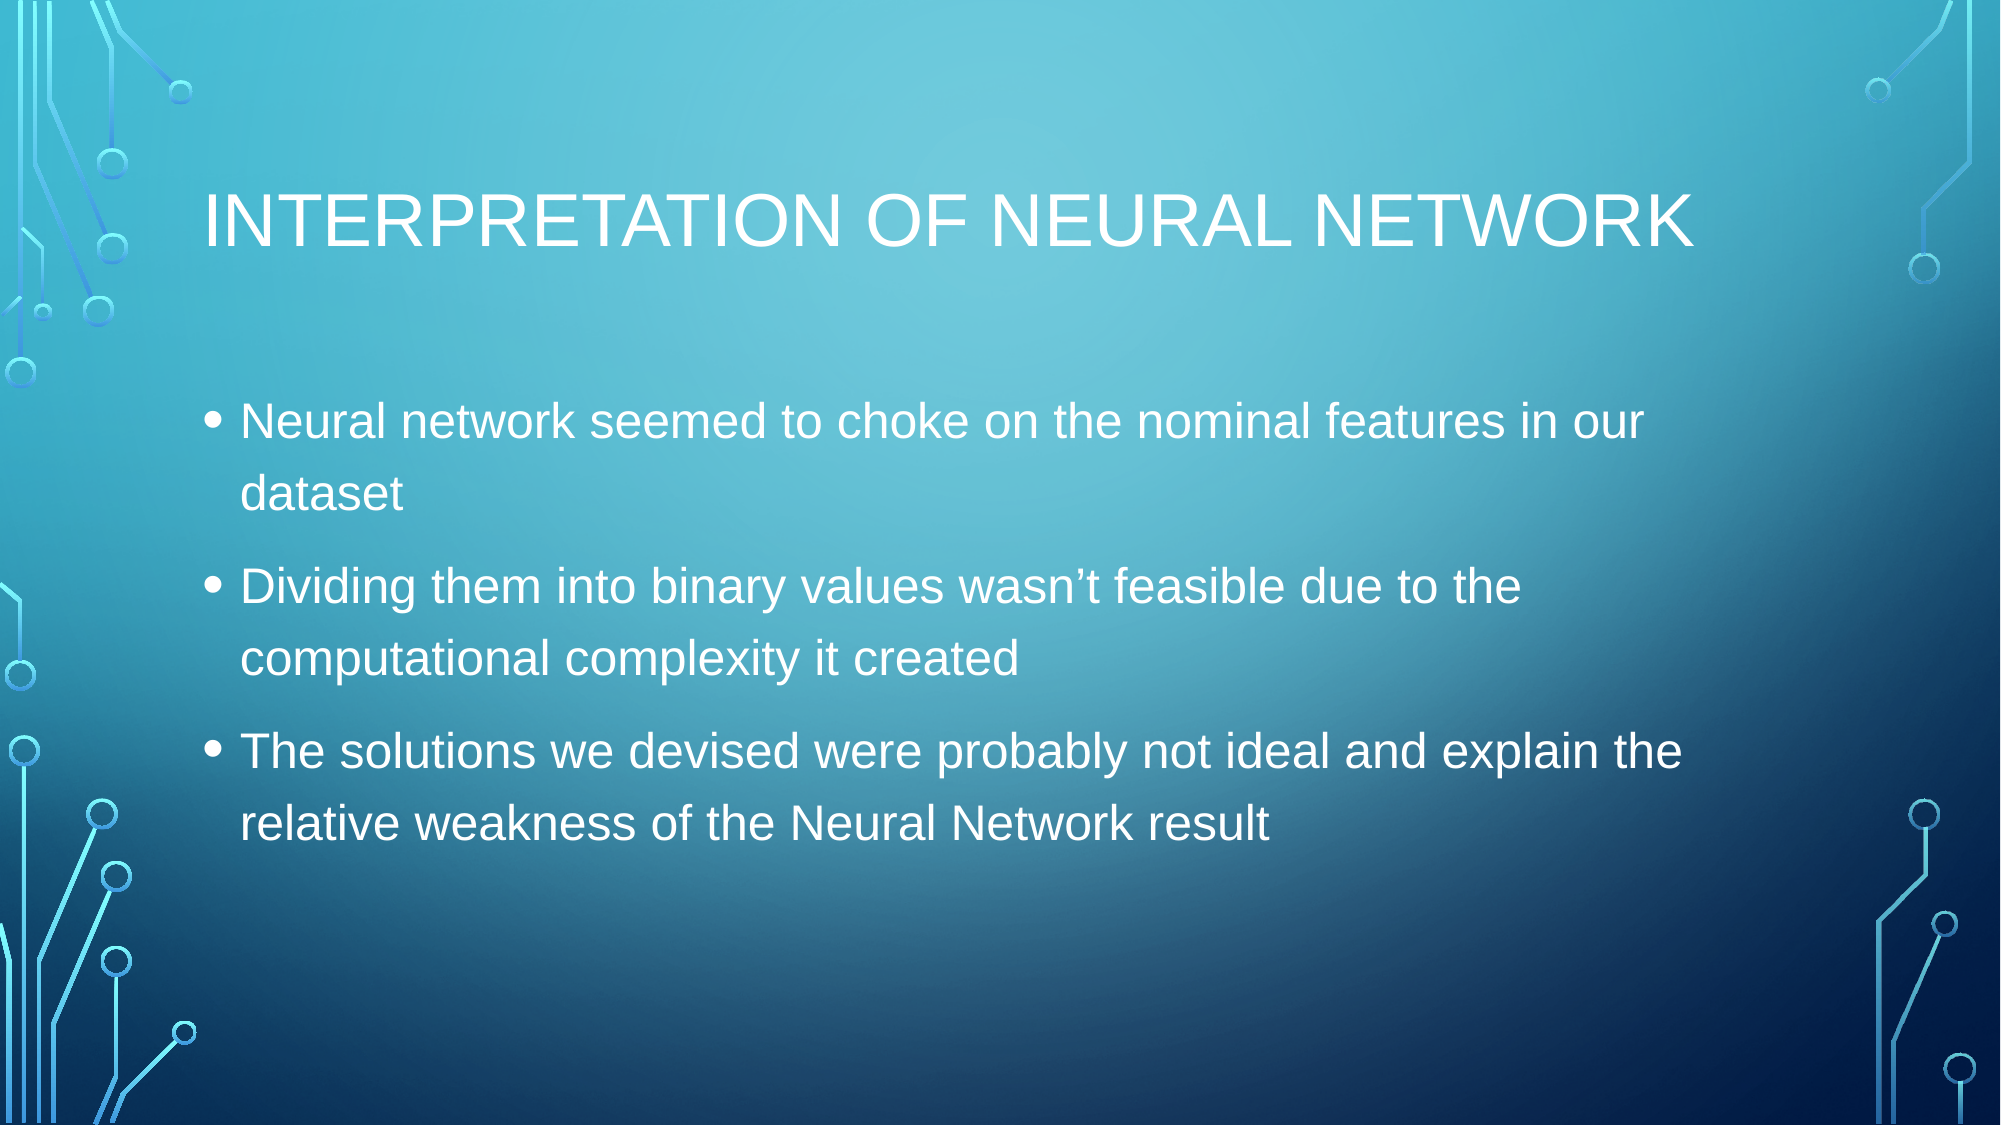

# Interpretation of neural network
Neural network seemed to choke on the nominal features in our dataset
Dividing them into binary values wasn’t feasible due to the computational complexity it created
The solutions we devised were probably not ideal and explain the relative weakness of the Neural Network result